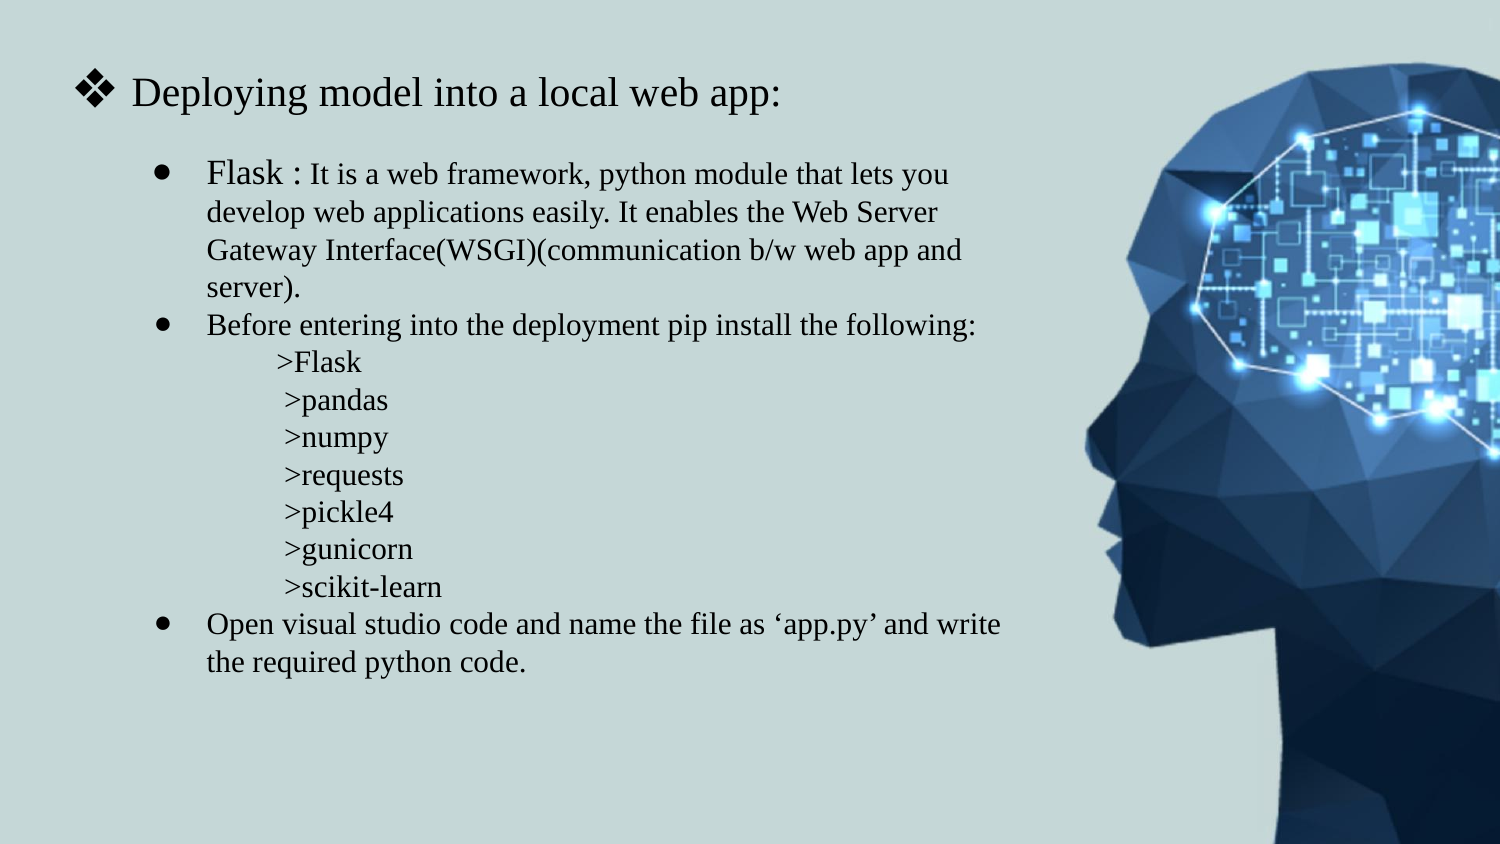

Deploying model into a local web app:
Flask : It is a web framework, python module that lets you develop web applications easily. It enables the Web Server Gateway Interface(WSGI)(communication b/w web app and server).
Before entering into the deployment pip install the following:
         >Flask
          >pandas
          >numpy
          >requests
          >pickle4
          >gunicorn
          >scikit-learn
Open visual studio code and name the file as ‘app.py’ and write the required python code.